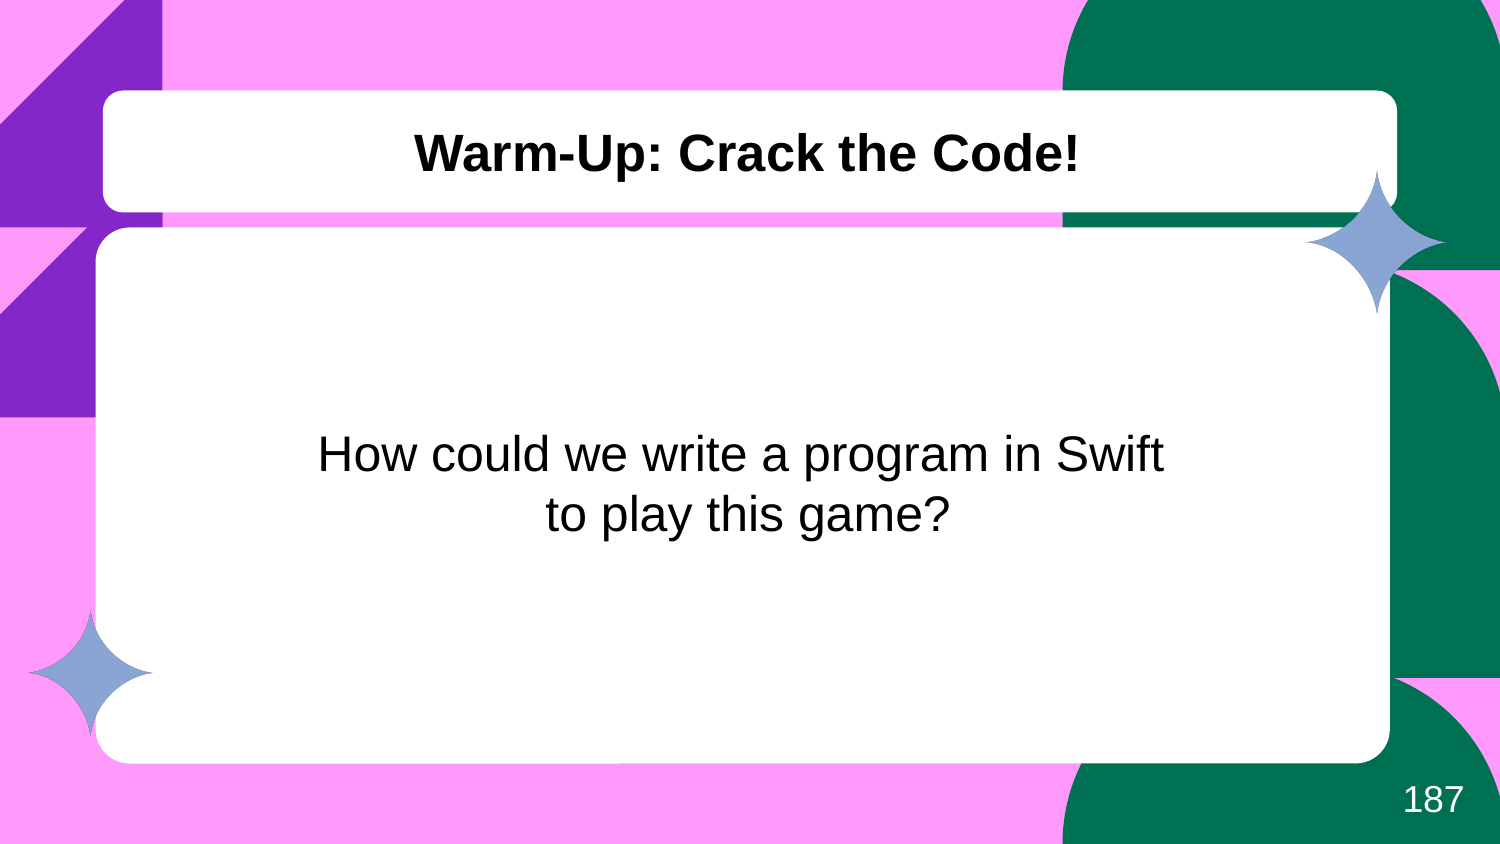

# Warm-Up: Crack the Code!
How could we write a program in Swift
to play this game?